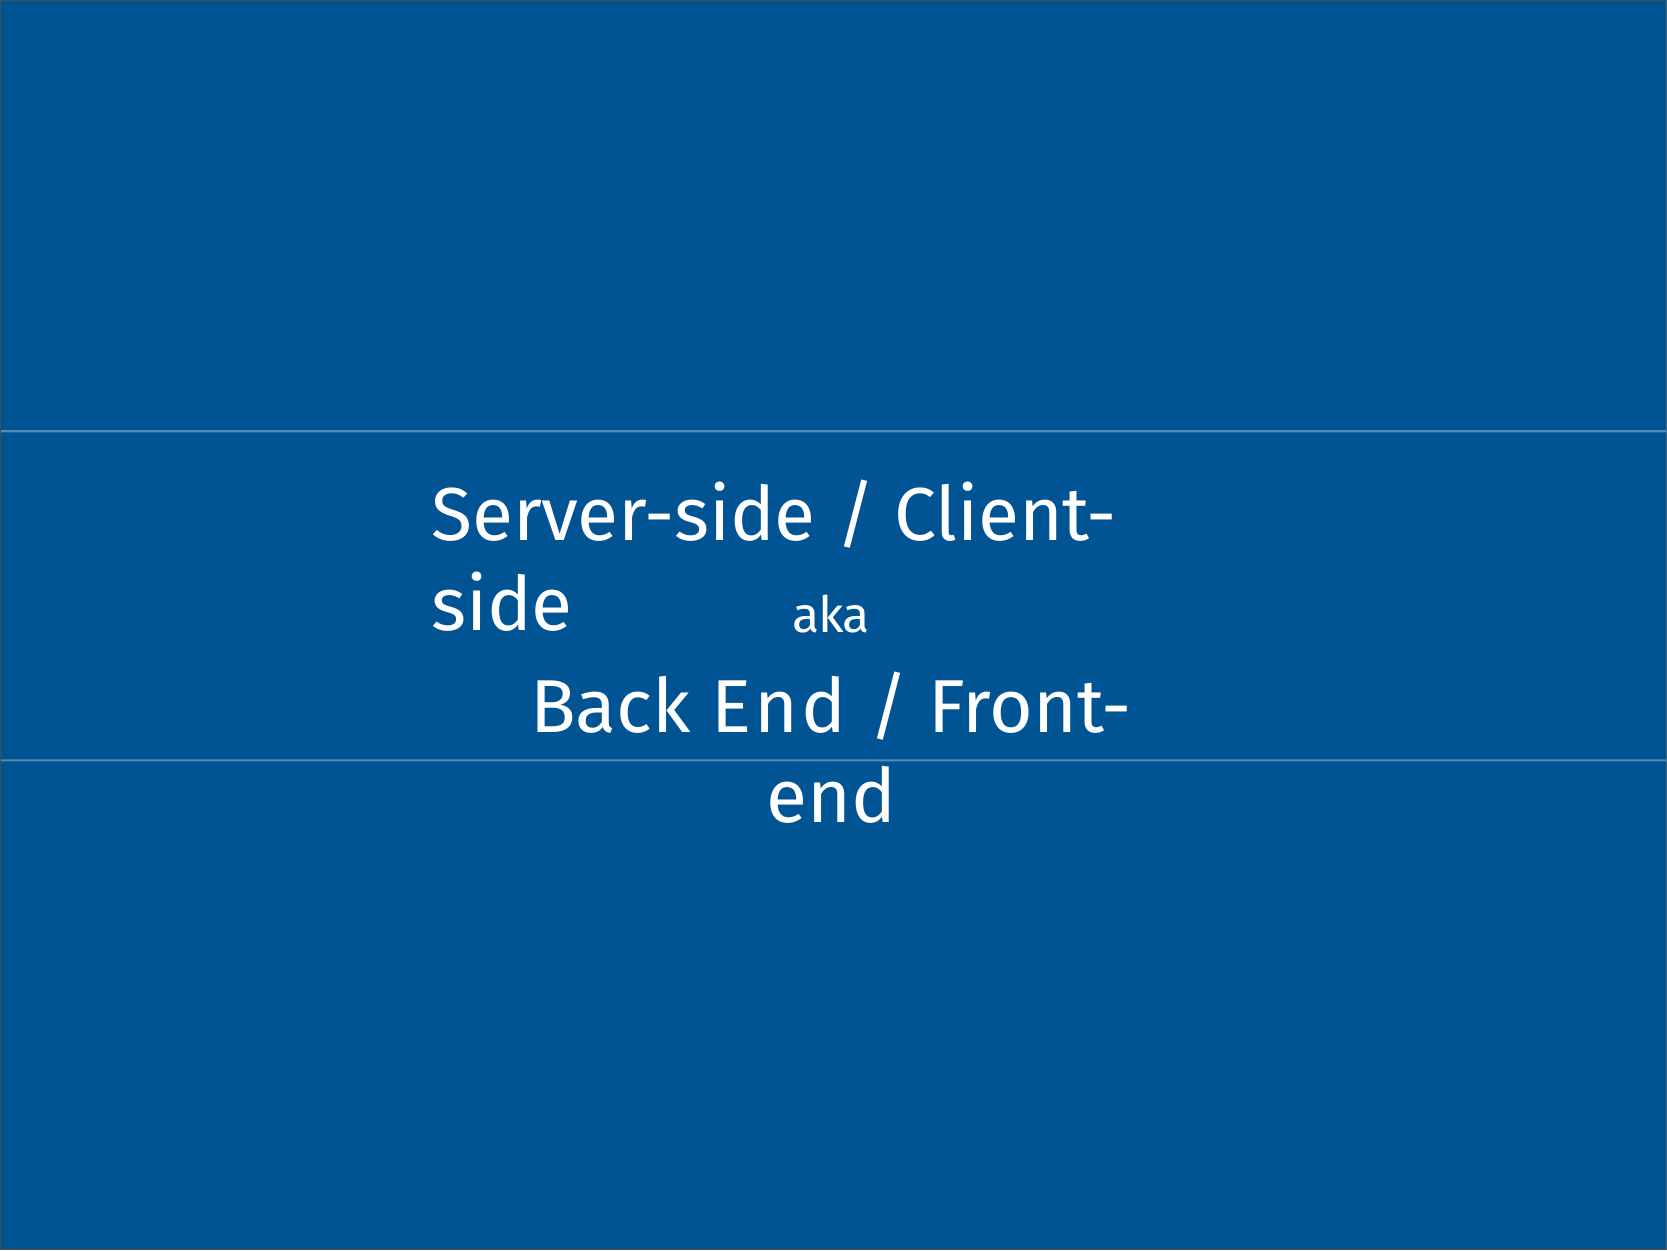

# Server-side / Client-side
aka
Back End / Front-end